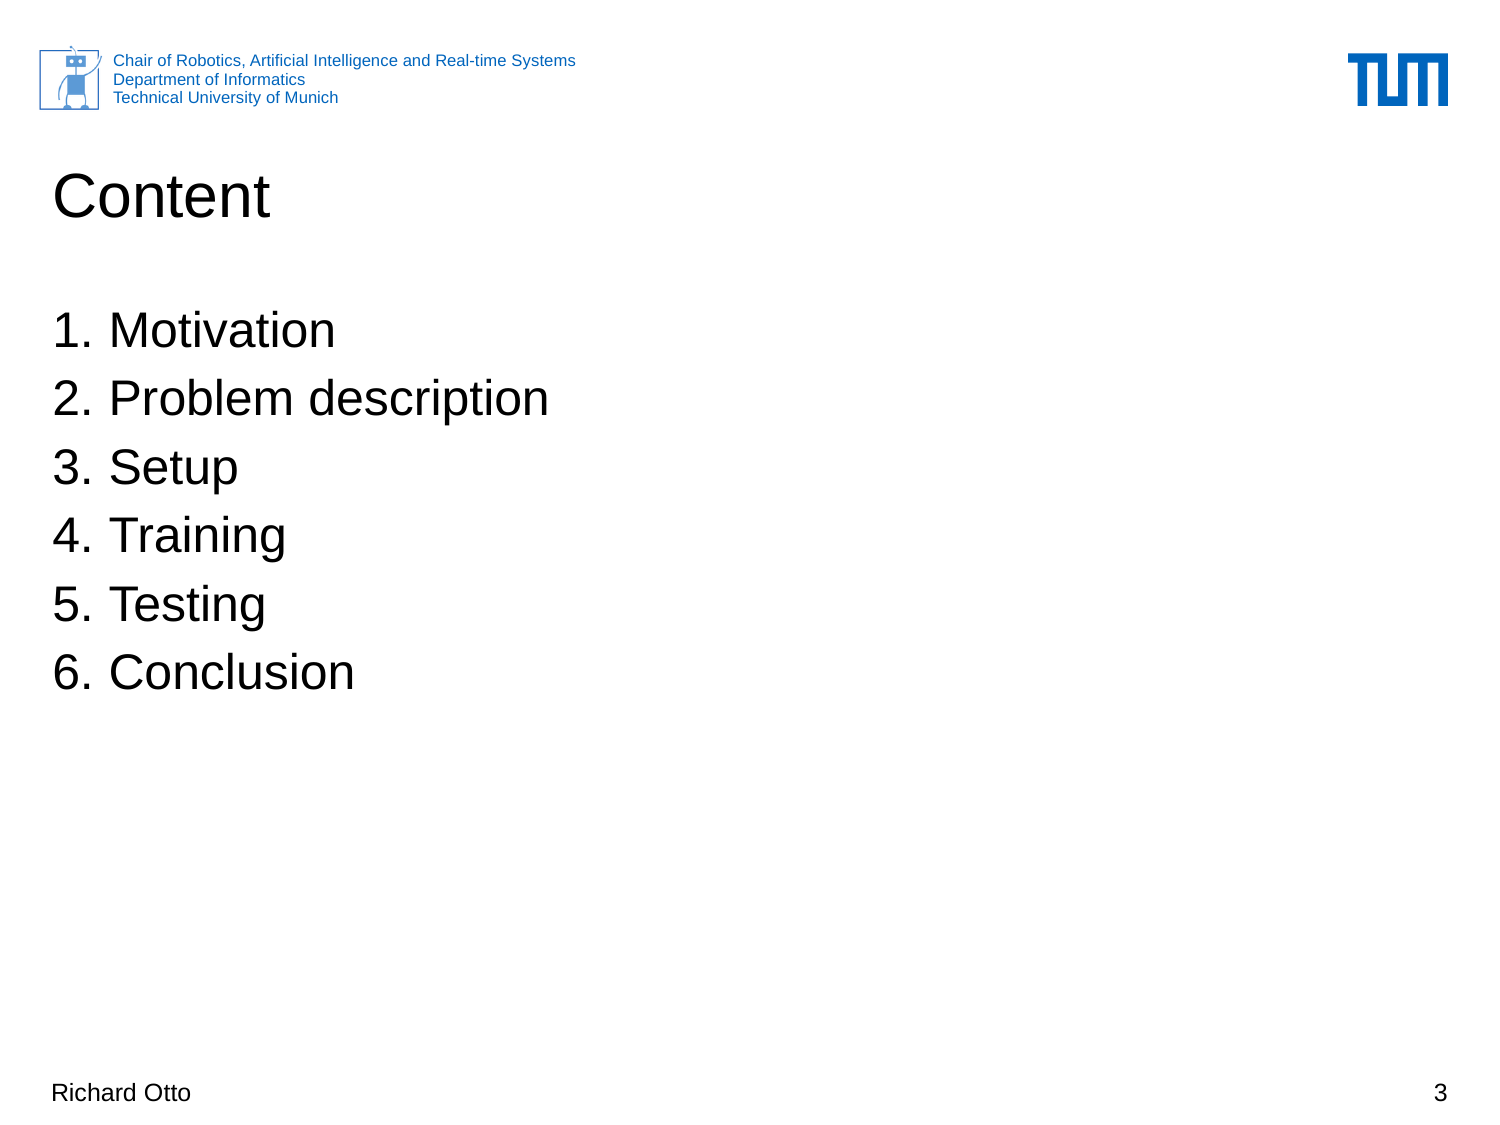

# Content
Motivation
Problem description
Setup
Training
Testing
Conclusion
Richard Otto
3